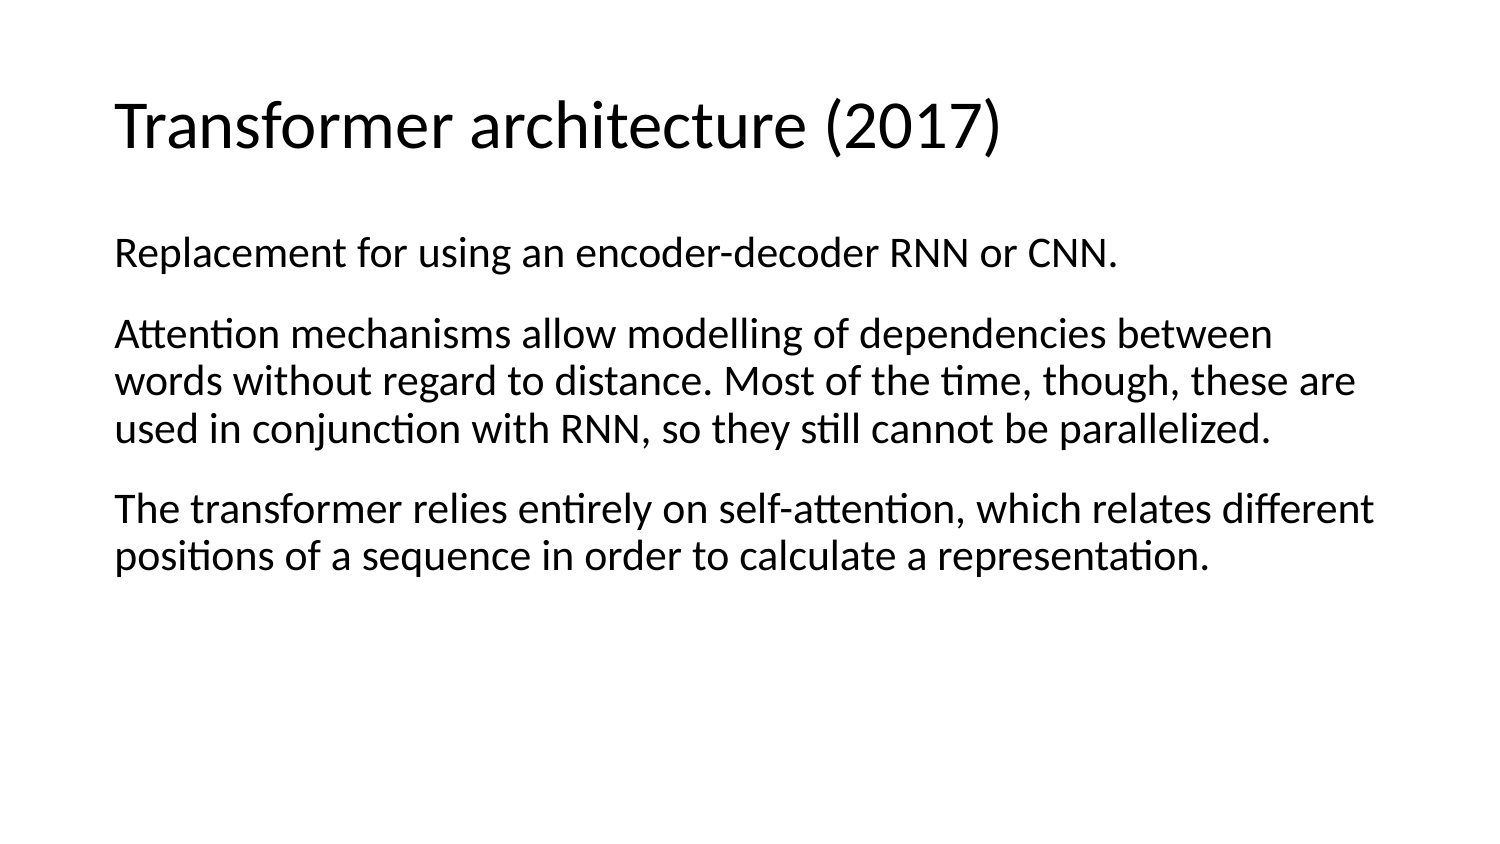

# Transformer architecture (2017)
Replacement for using an encoder-decoder RNN or CNN.
Attention mechanisms allow modelling of dependencies between words without regard to distance. Most of the time, though, these are used in conjunction with RNN, so they still cannot be parallelized.
The transformer relies entirely on self-attention, which relates different positions of a sequence in order to calculate a representation.